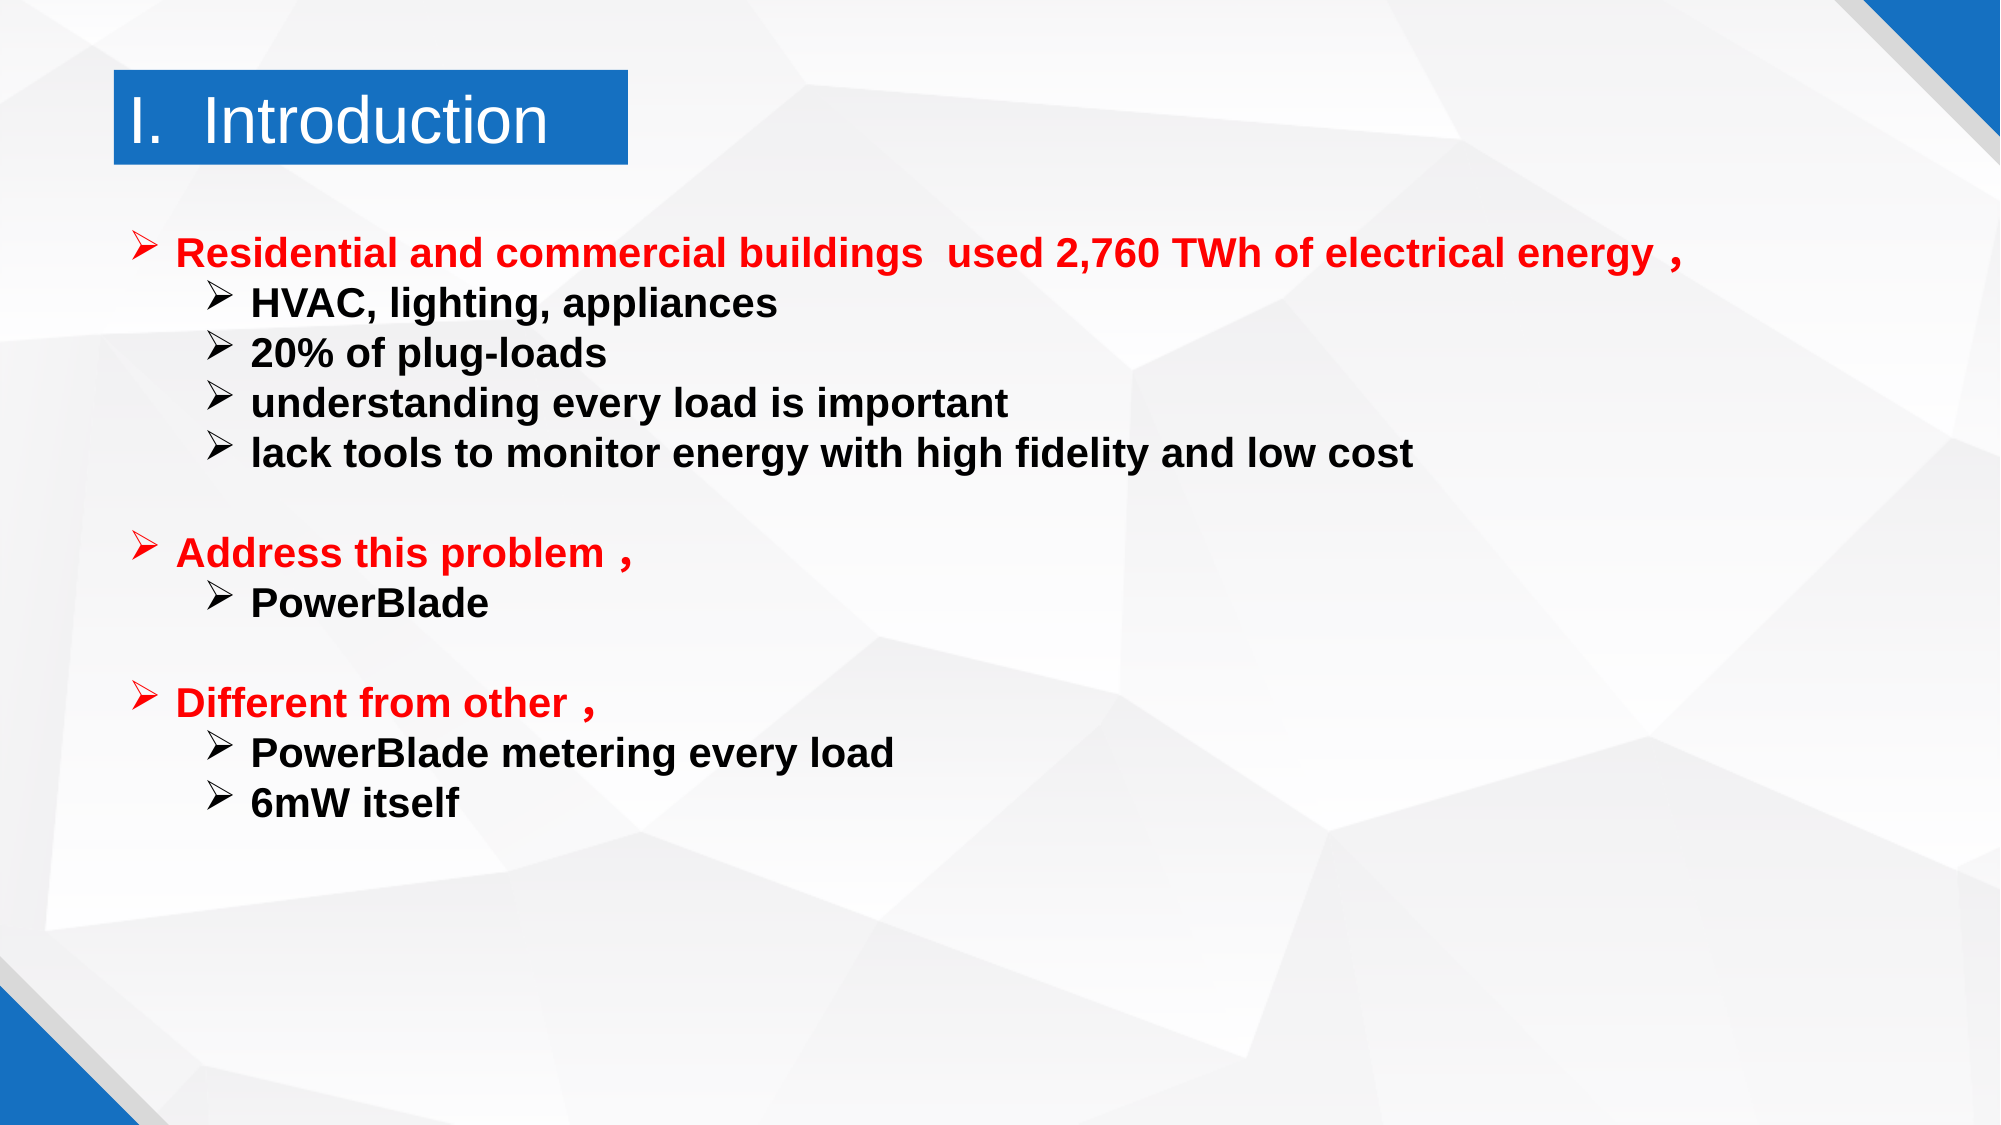

I.  Introduction
Residential and commercial buildings  used 2,760 TWh of electrical energy，
HVAC, lighting, appliances
20% of plug-loads
understanding every load is important
lack tools to monitor energy with high fidelity and low cost

Address this problem，
PowerBlade

Different from other，
PowerBlade metering every load
6mW itself